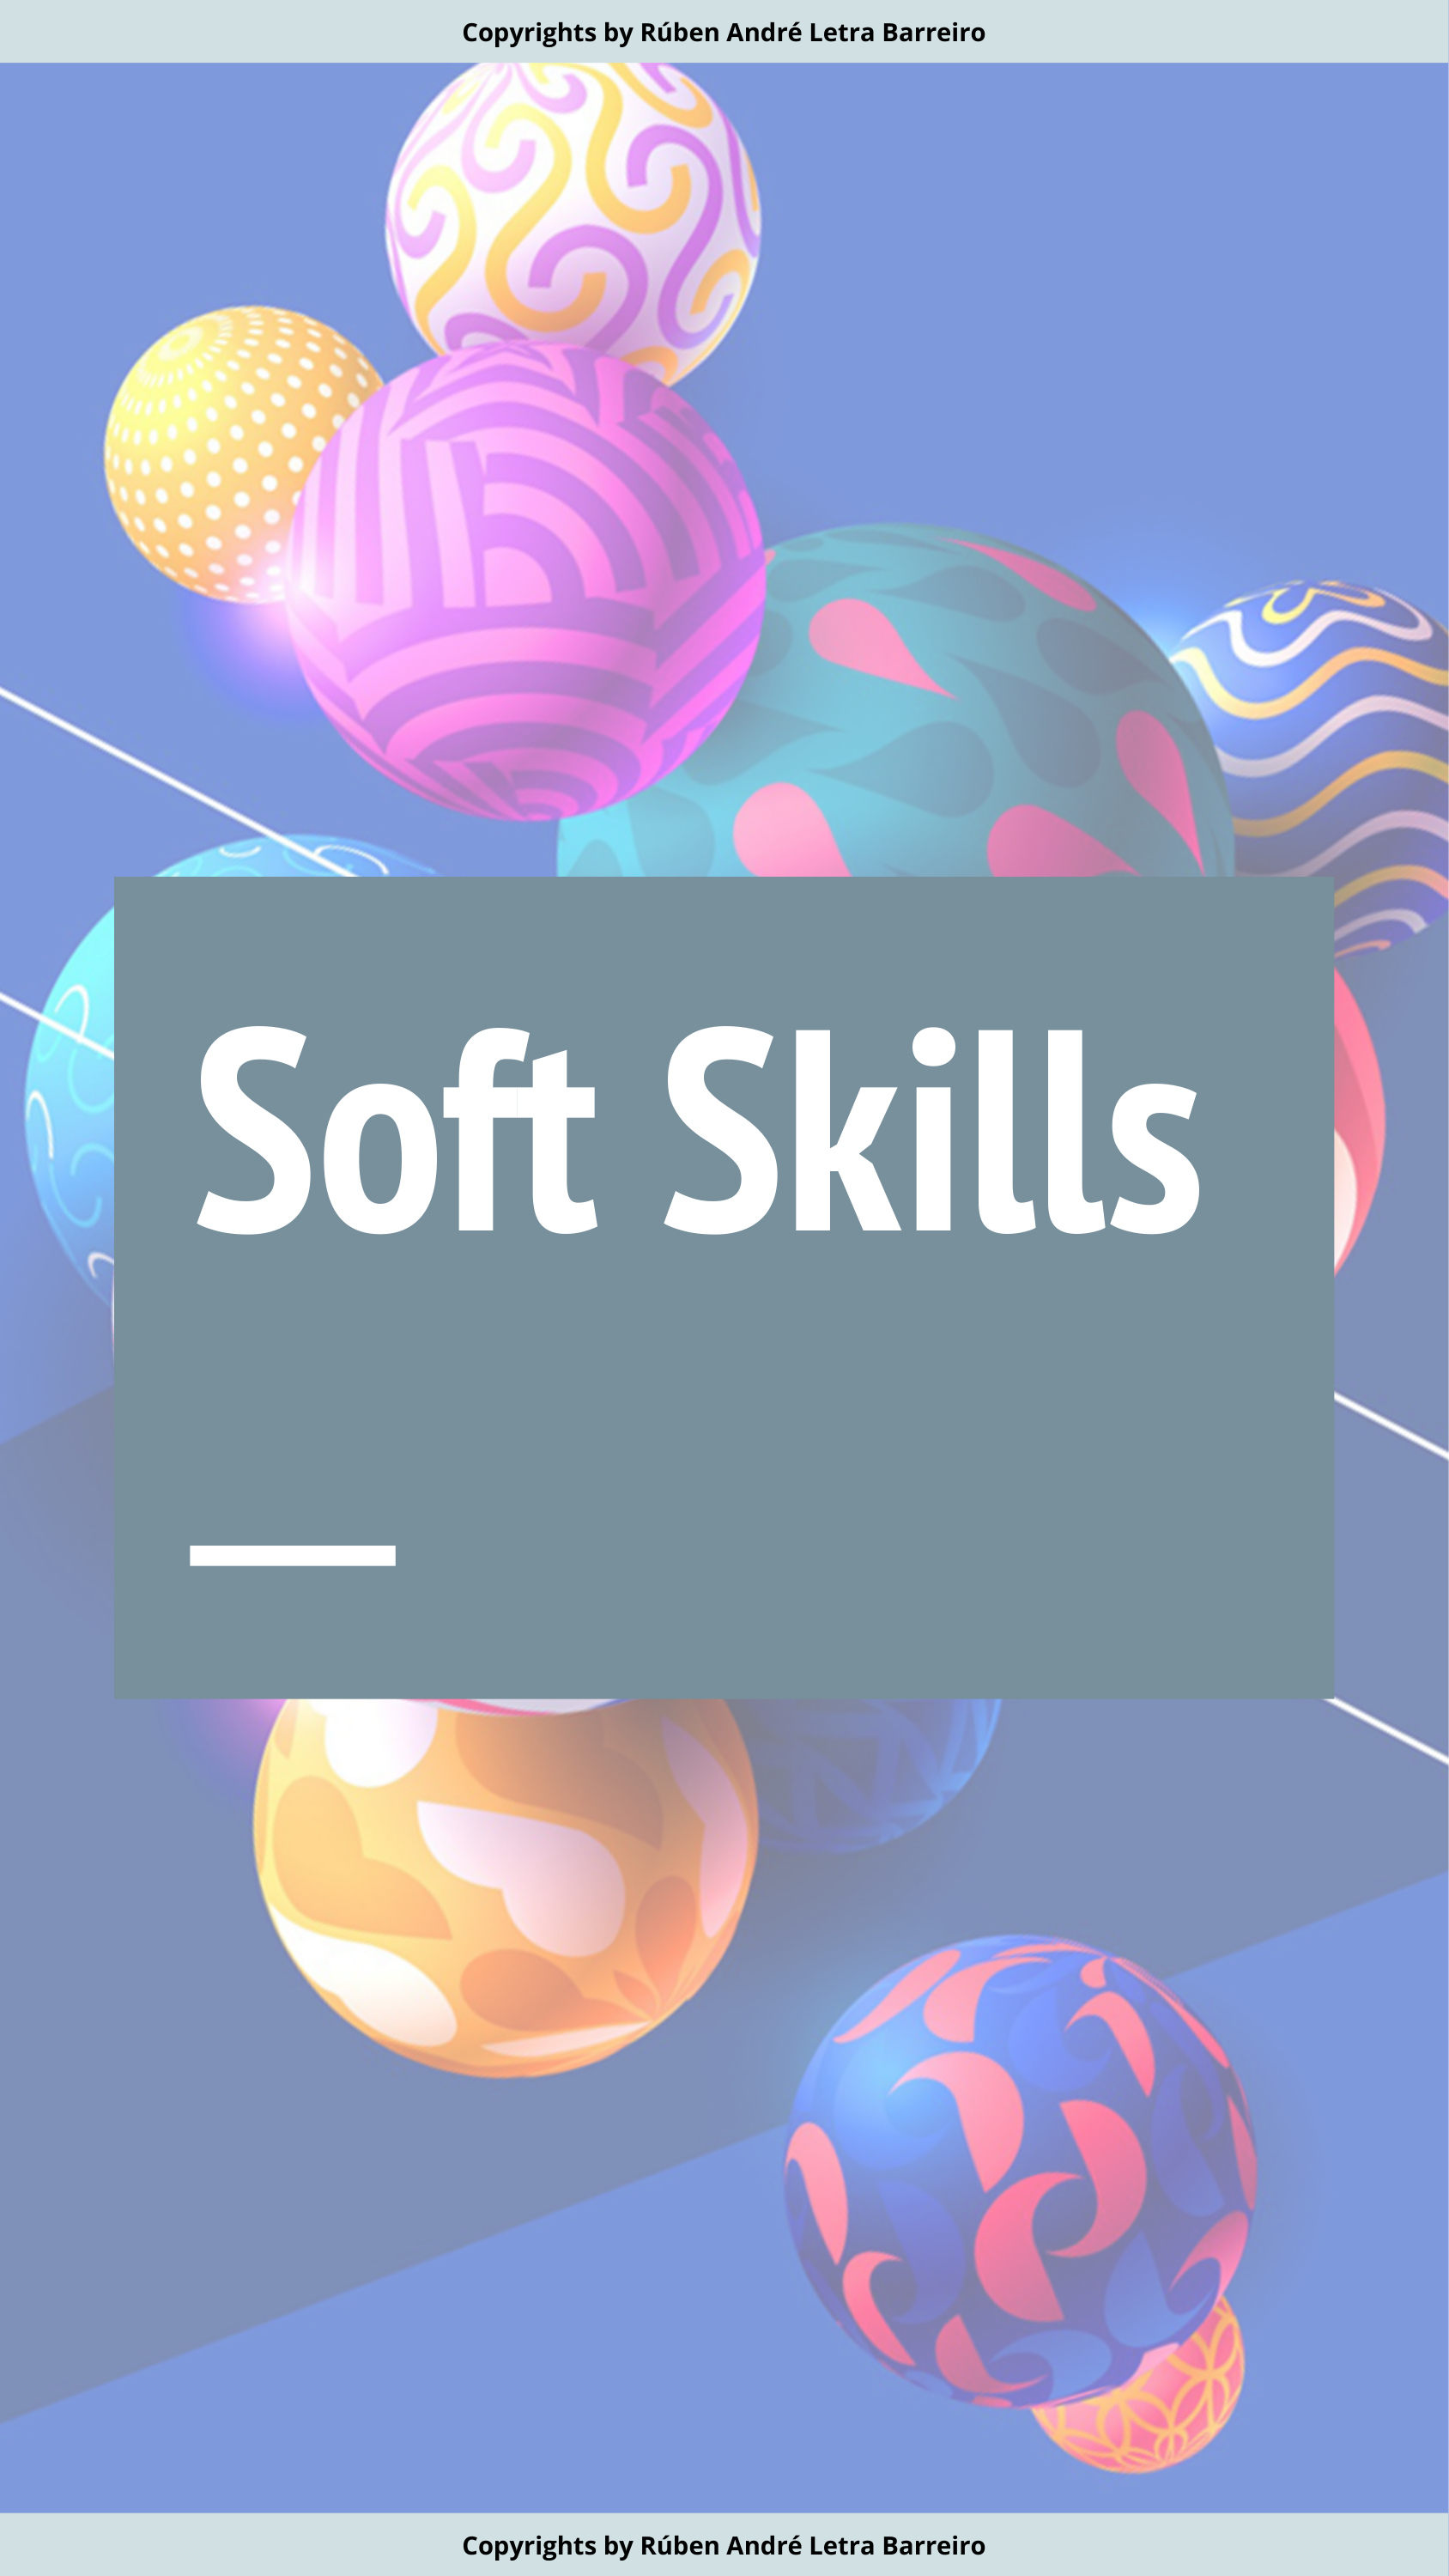

Copyrights by Rúben André Letra Barreiro
Soft Skills
─
Copyrights by Rúben André Letra Barreiro